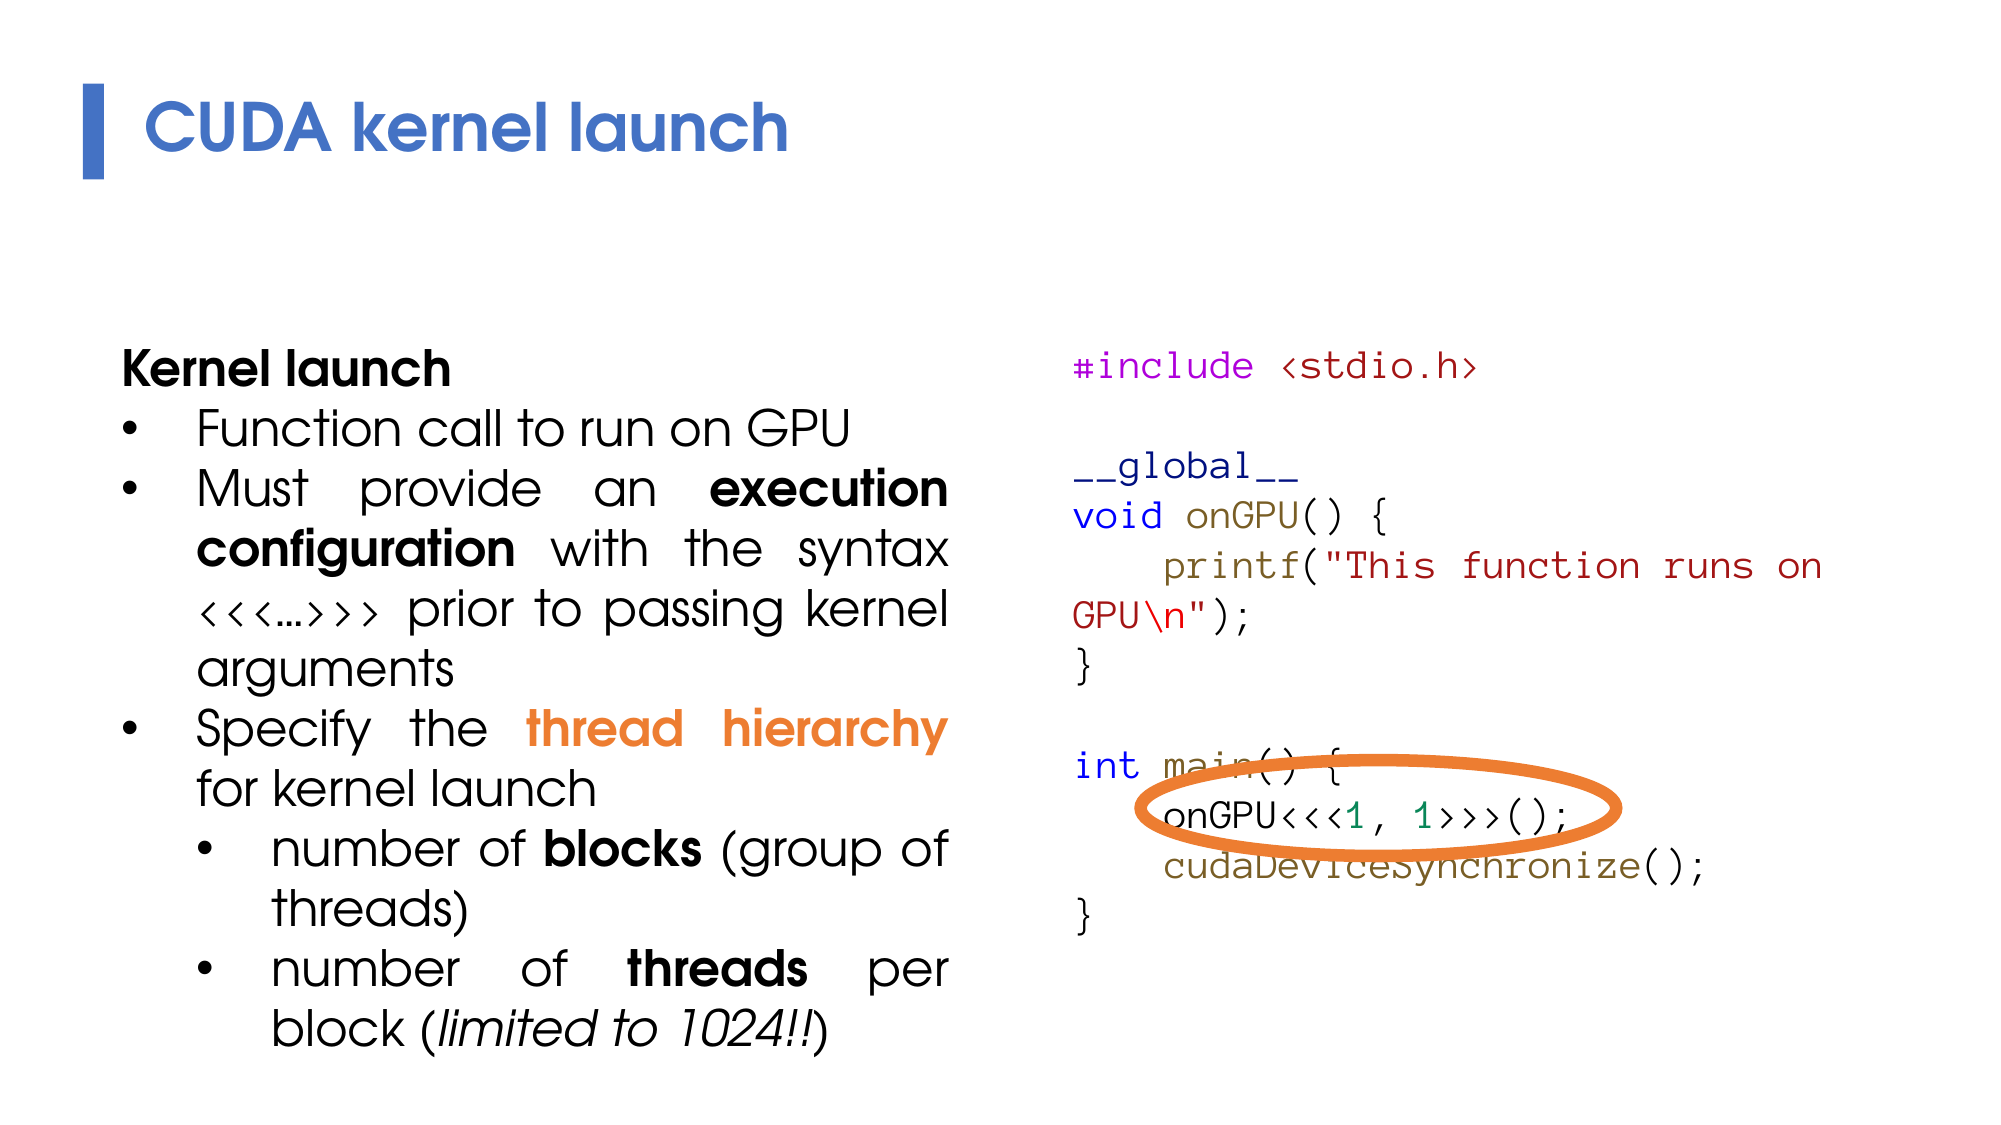

CUDA kernel launch

Kernel launch
Function call to run on GPU
Must provide an execution configuration with the syntax <<<…>>> prior to passing kernel arguments
Specify the thread hierarchy for kernel launch
number of blocks (group of threads)
number of threads per block (limited to 1024!!)
#include <stdio.h>
__global__
void onGPU() {
    printf("This function runs on GPU\n");
}
int main() {
    onGPU<<<1, 1>>>();
    cudaDeviceSynchronize();
}